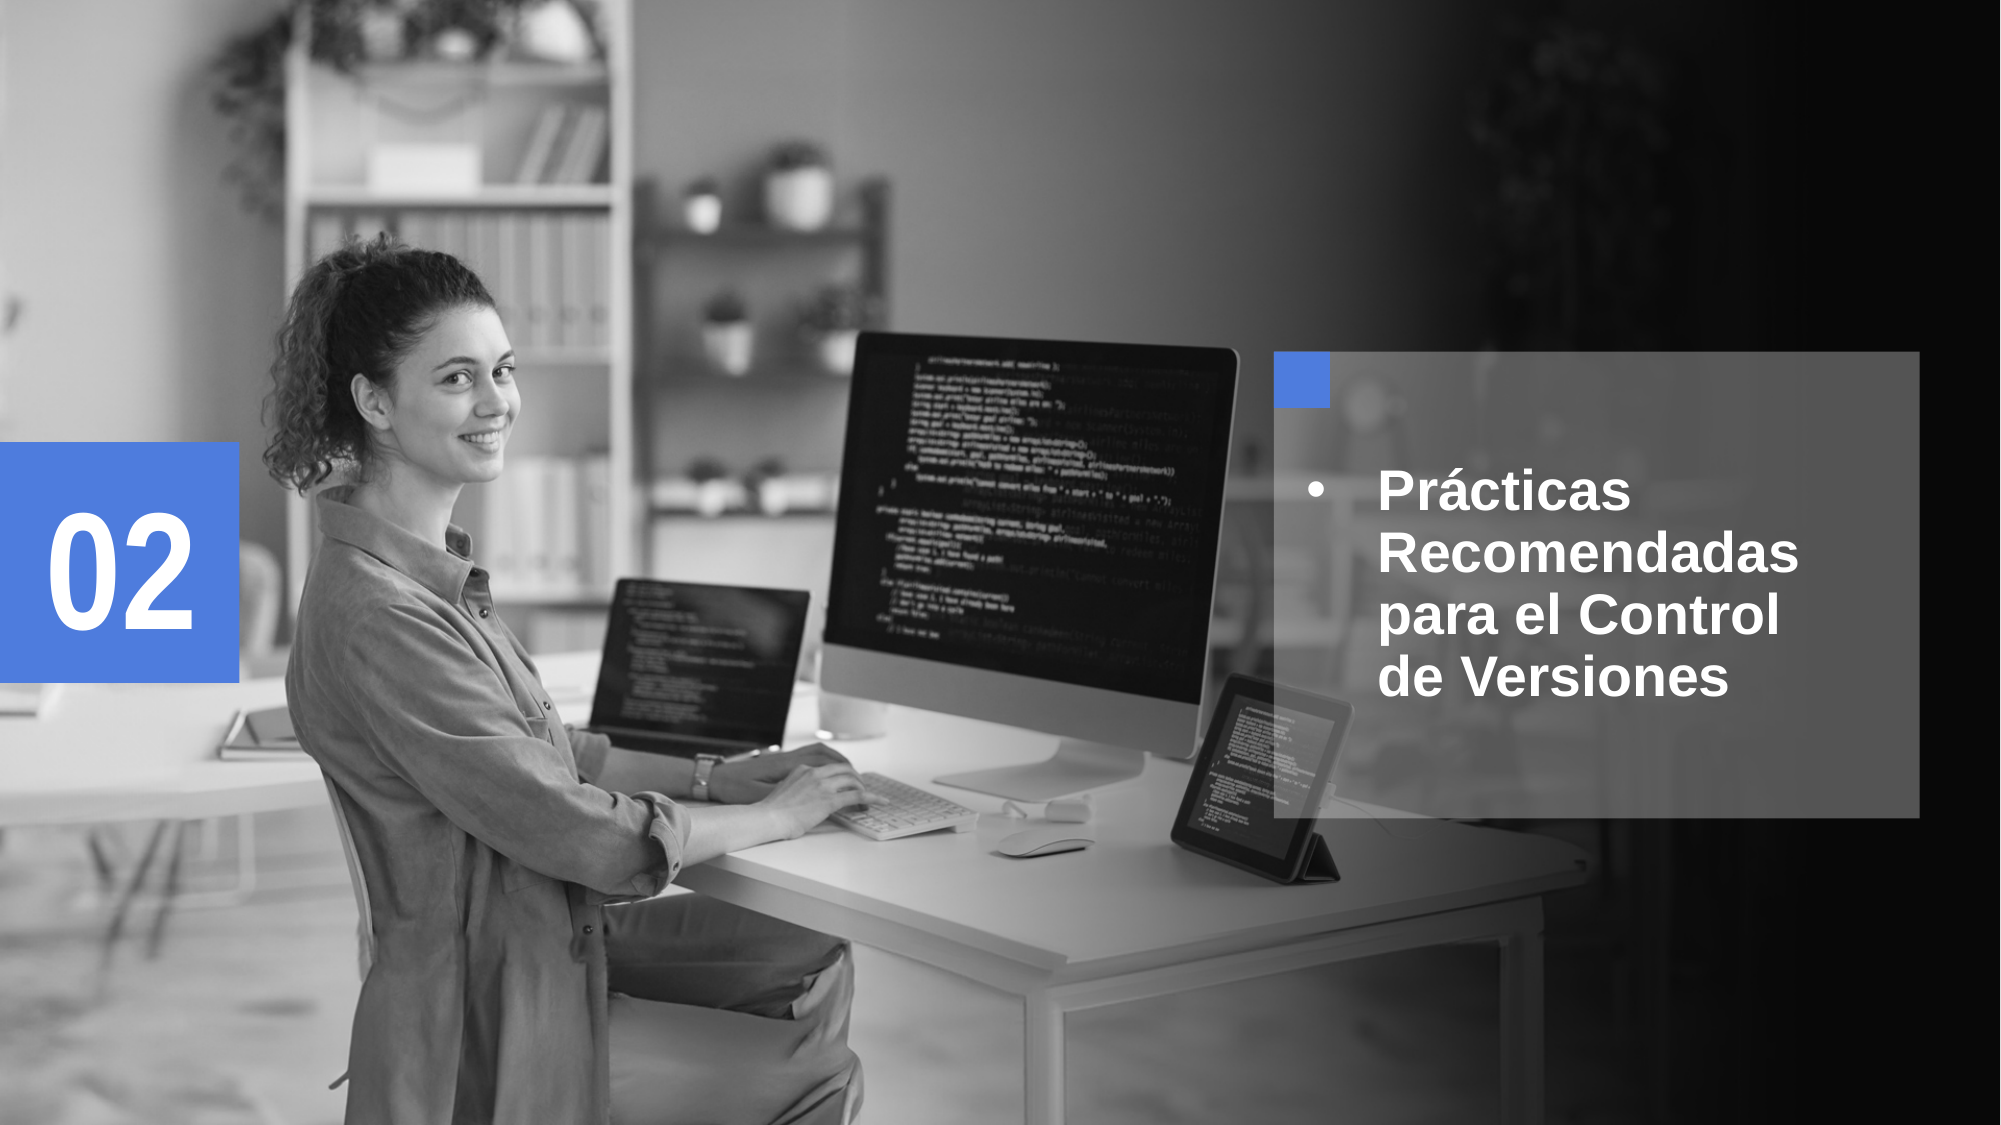

# Prácticas Recomendadas para el Control de Versiones
02